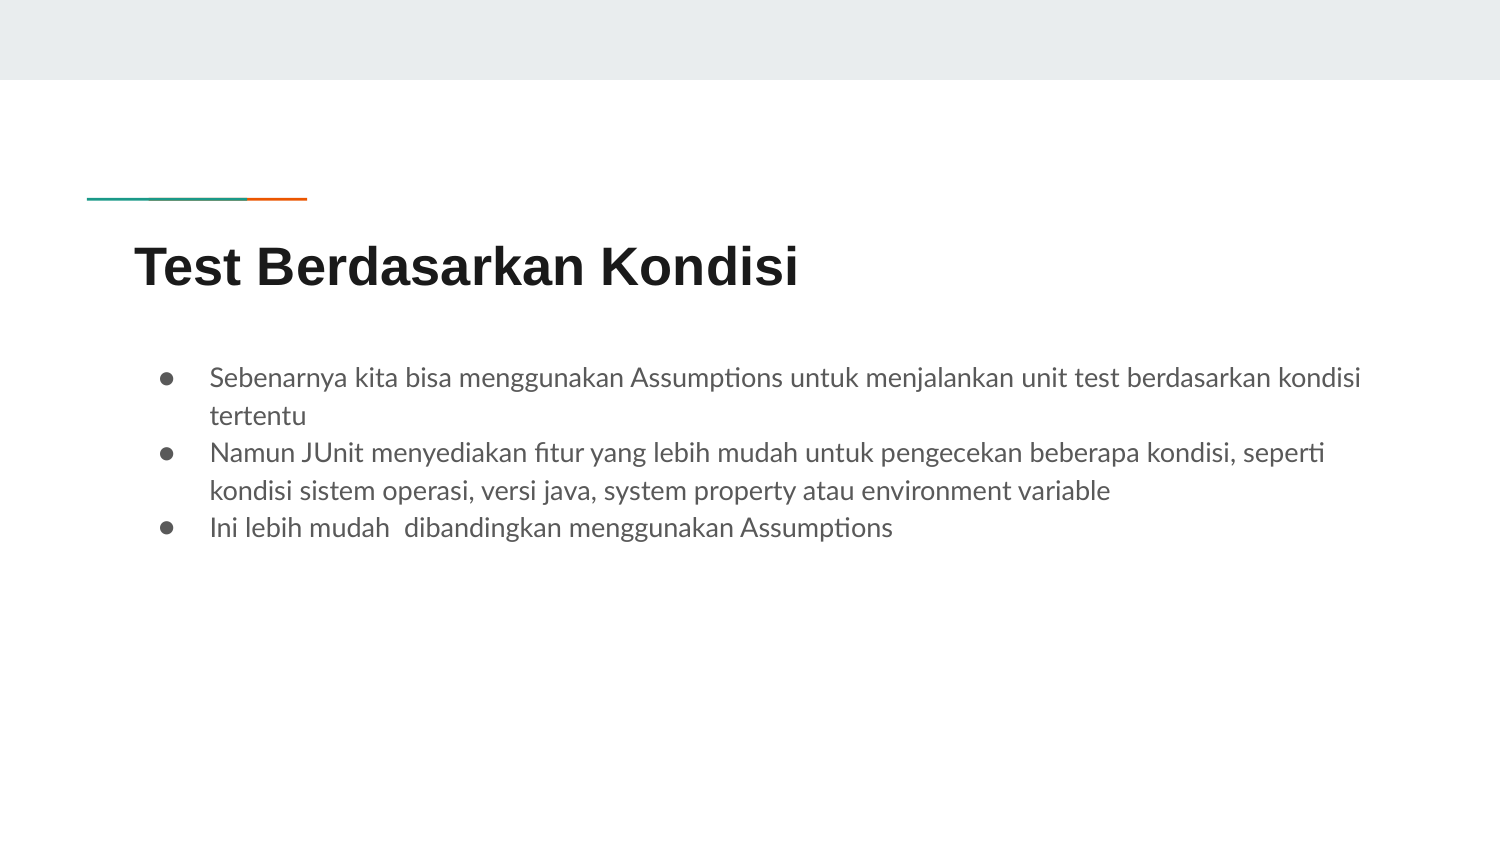

# Test Berdasarkan Kondisi
Sebenarnya kita bisa menggunakan Assumptions untuk menjalankan unit test berdasarkan kondisi tertentu
Namun JUnit menyediakan fitur yang lebih mudah untuk pengecekan beberapa kondisi, seperti kondisi sistem operasi, versi java, system property atau environment variable
Ini lebih mudah  dibandingkan menggunakan Assumptions